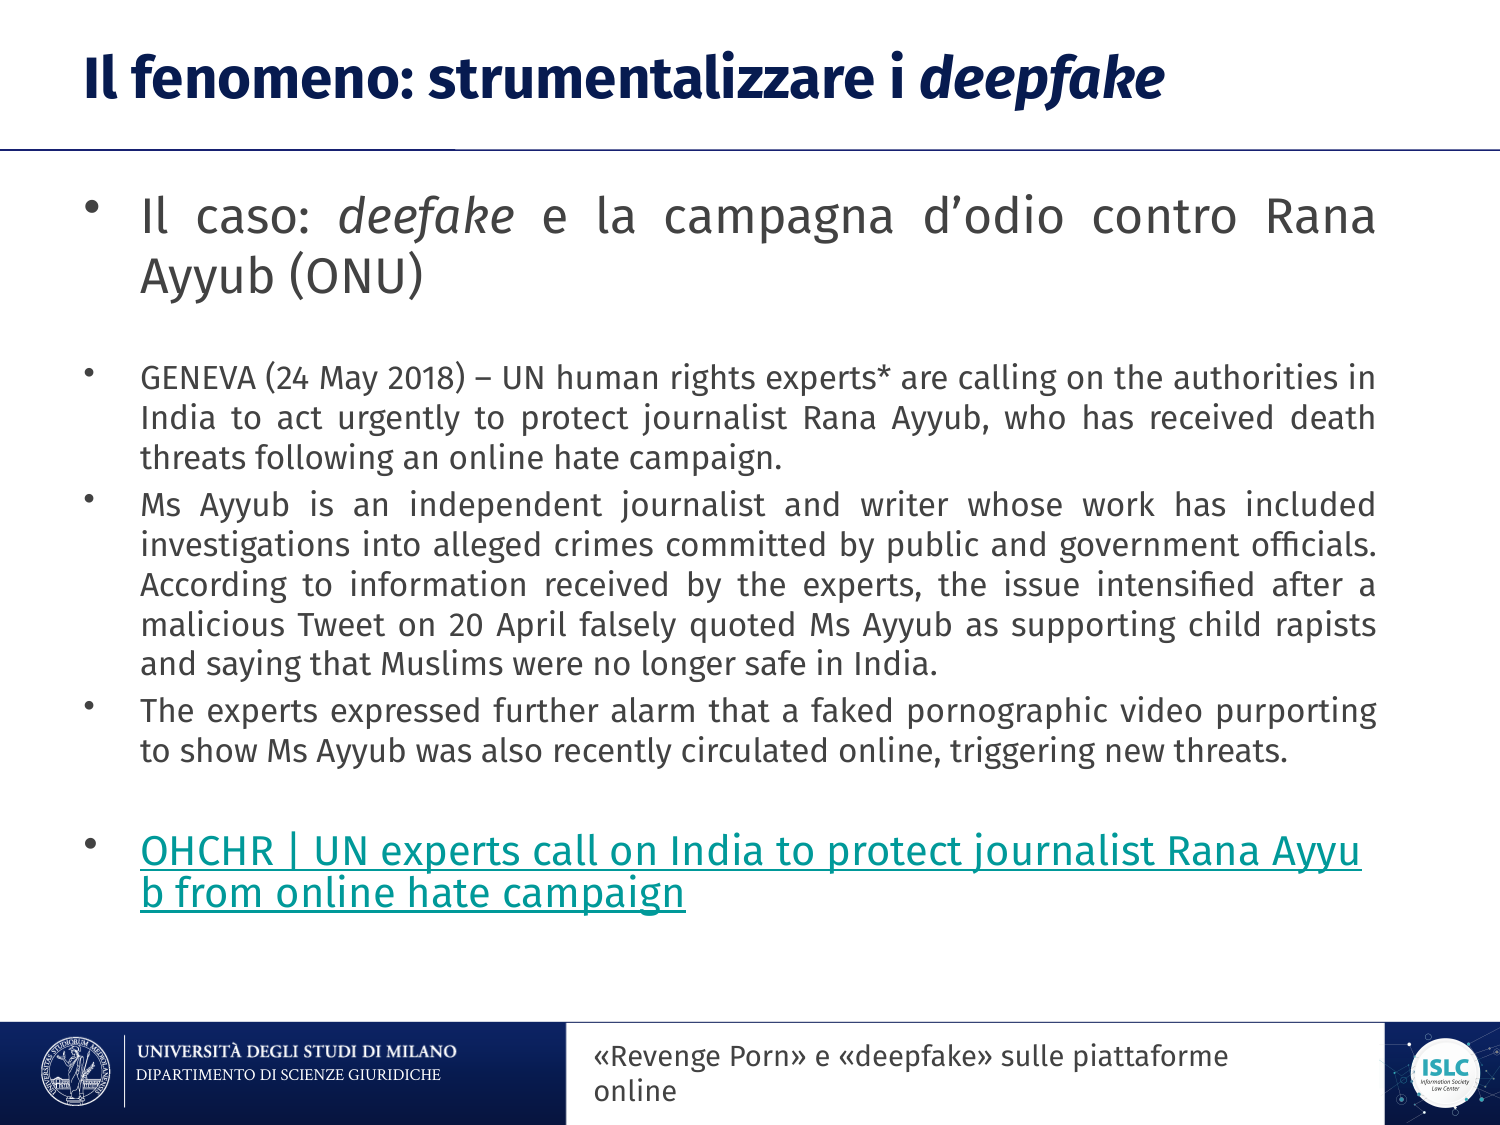

# Il fenomeno: strumentalizzare i deepfake
Il caso: deefake e la campagna d’odio contro Rana Ayyub (ONU)

GENEVA (24 May 2018) – UN human rights experts* are calling on the authorities in India to act urgently to protect journalist Rana Ayyub, who has received death threats following an online hate campaign.
Ms Ayyub is an independent journalist and writer whose work has included investigations into alleged crimes committed by public and government officials. According to information received by the experts, the issue intensified after a malicious Tweet on 20 April falsely quoted Ms Ayyub as supporting child rapists and saying that Muslims were no longer safe in India.
The experts expressed further alarm that a faked pornographic video purporting to show Ms Ayyub was also recently circulated online, triggering new threats.

OHCHR | UN experts call on India to protect journalist Rana Ayyub from online hate campaign

«Revenge Porn» sulle piattaforme online
«Revenge Porn» e «deepfake» sulle piattaforme online
DIPARTIMENTO DI SCIENZE GIURIDICHE